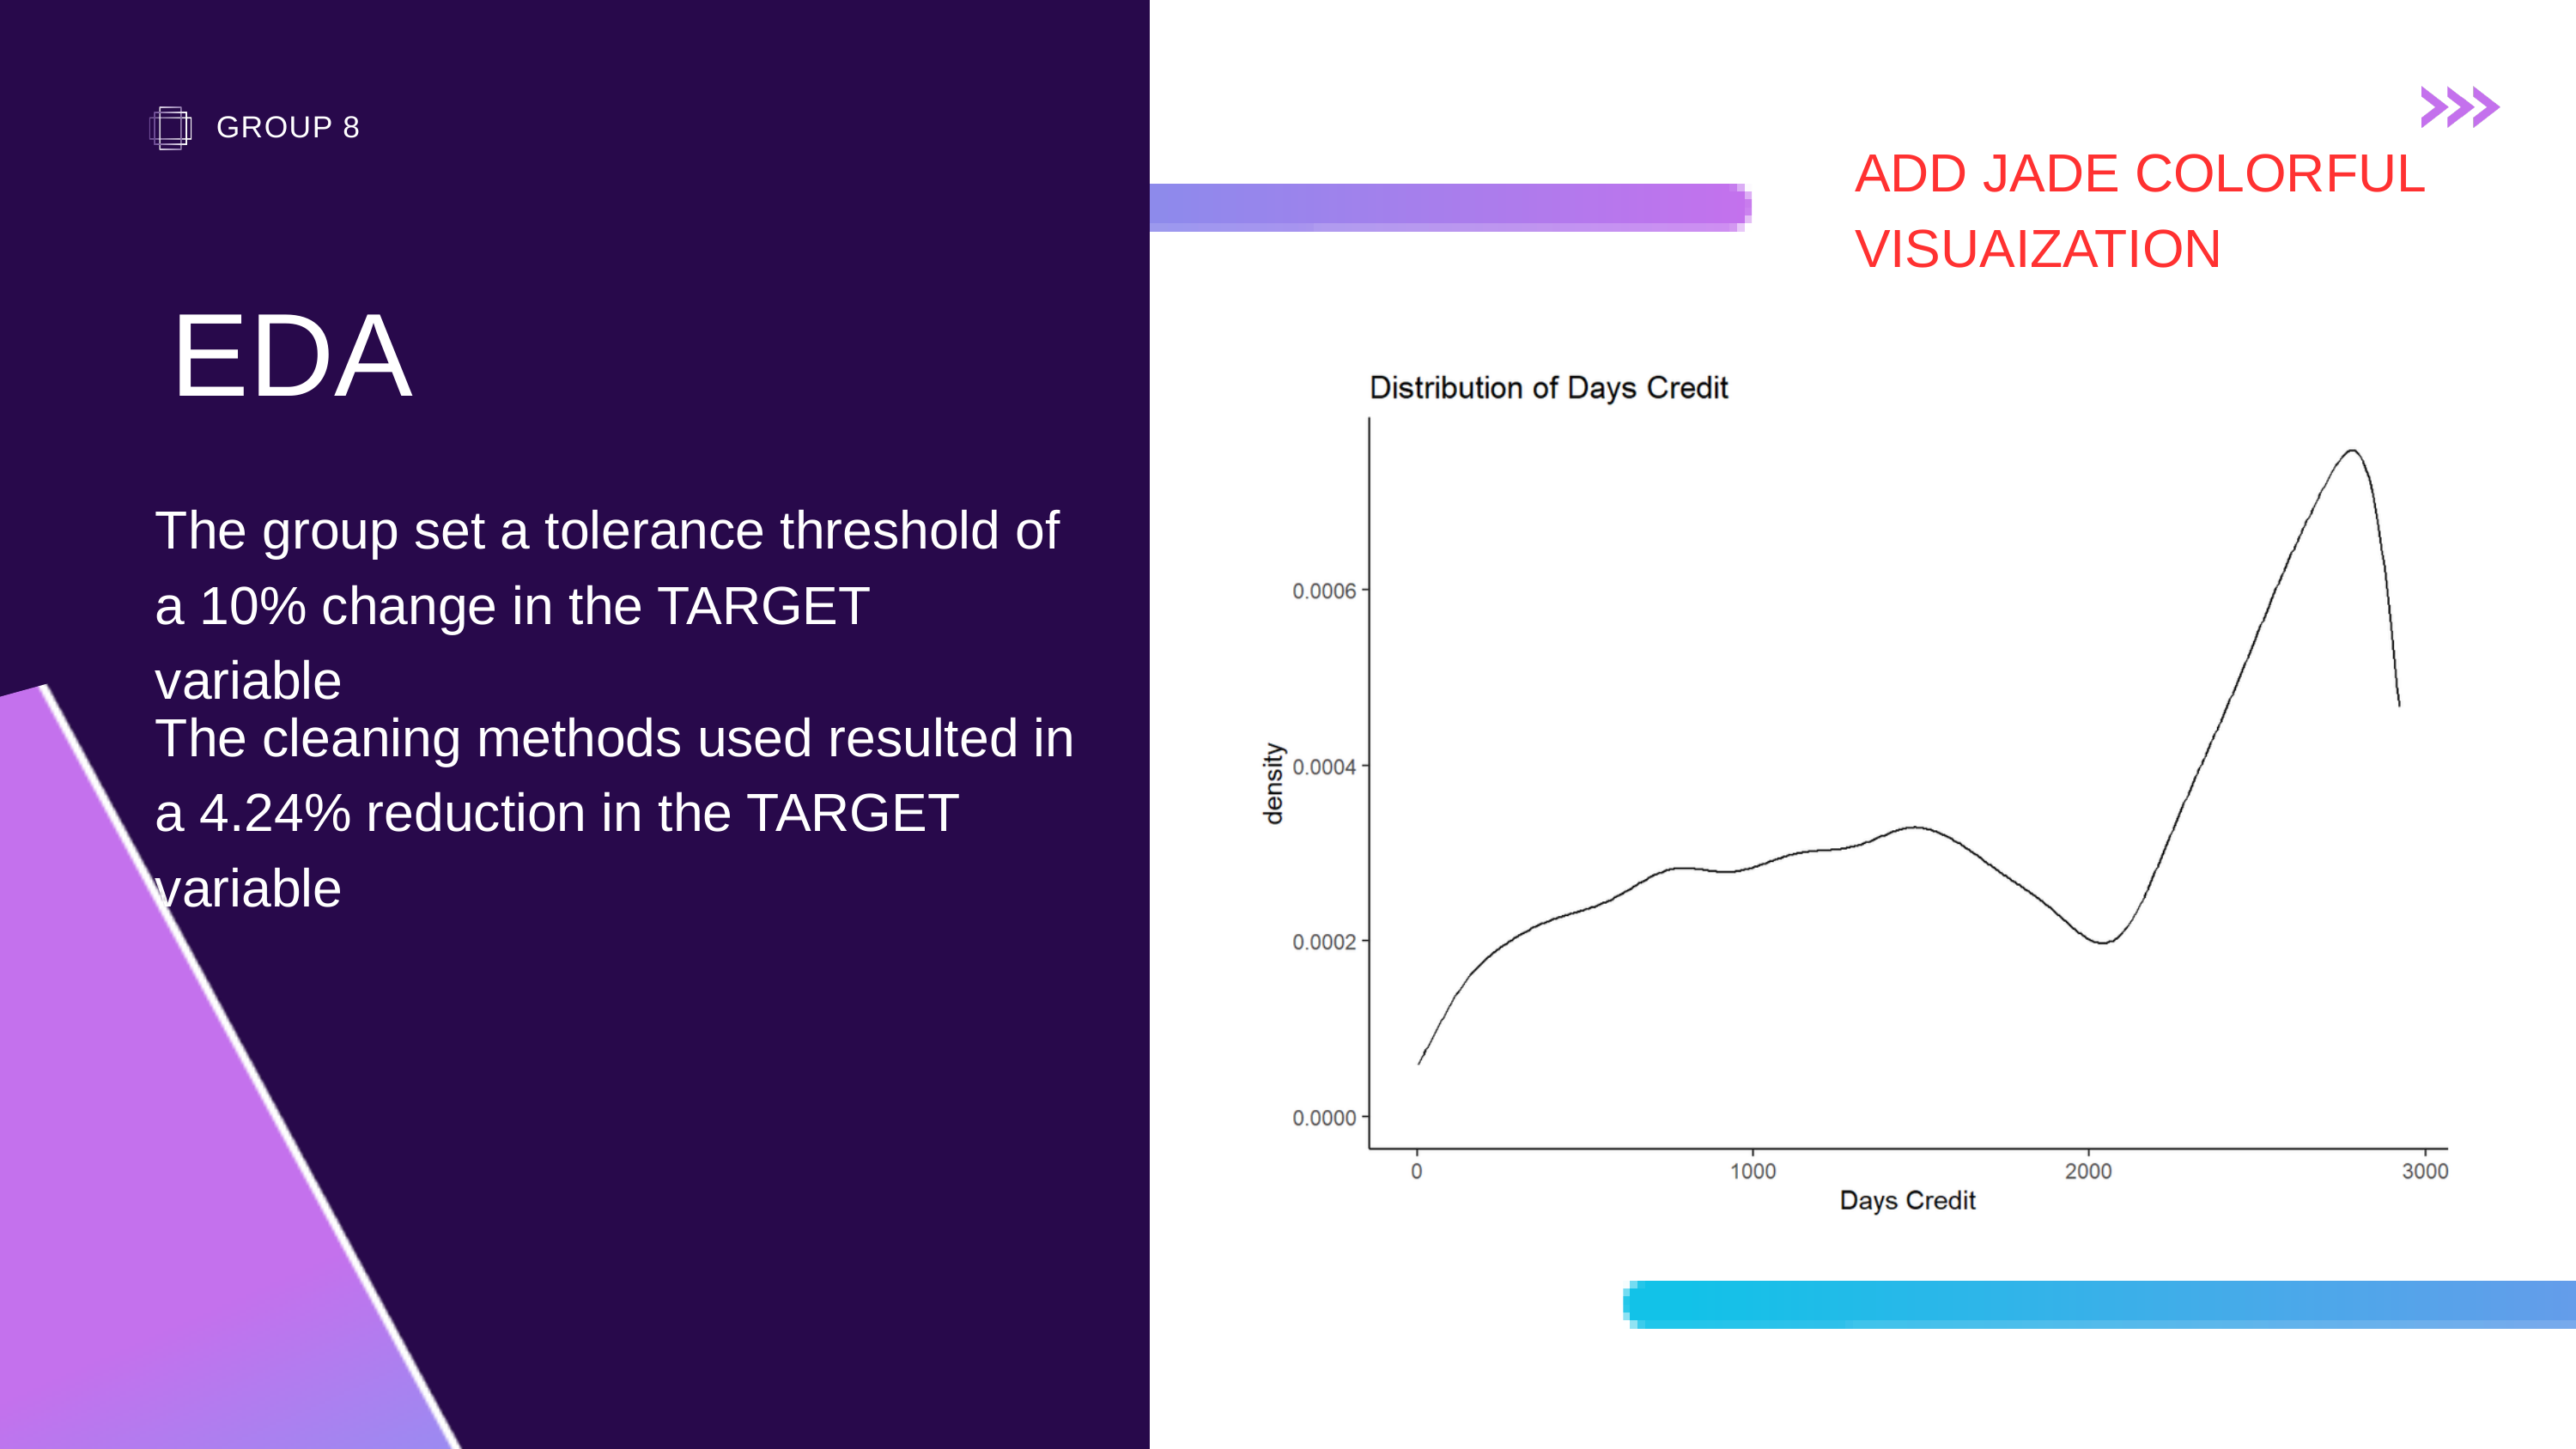

GROUP 8

ADD JADE COLORFUL VISUAIZATION

EDA

The group set a tolerance threshold of a 10% change in the TARGET variable

The cleaning methods used resulted in a 4.24% reduction in the TARGET variable